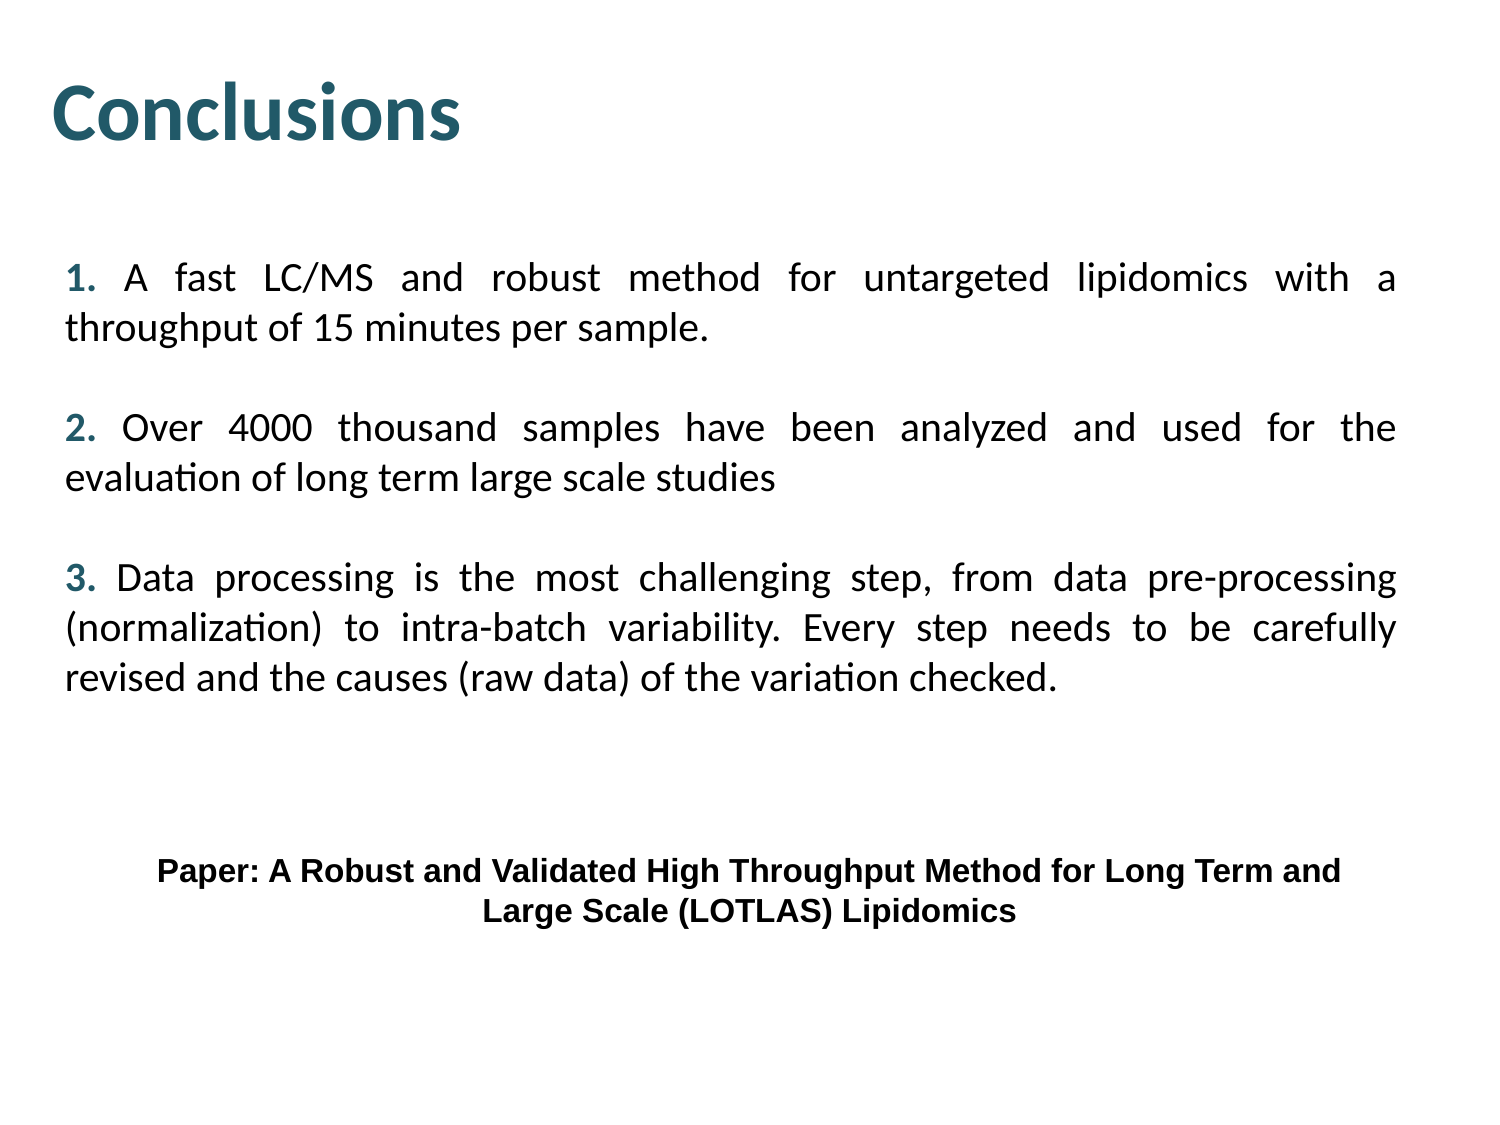

Conclusions
1. A fast LC/MS and robust method for untargeted lipidomics with a throughput of 15 minutes per sample.

2. Over 4000 thousand samples have been analyzed and used for the evaluation of long term large scale studies

3. Data processing is the most challenging step, from data pre-processing (normalization) to intra-batch variability. Every step needs to be carefully revised and the causes (raw data) of the variation checked.

Paper: A Robust and Validated High Throughput Method for Long Term and Large Scale (LOTLAS) Lipidomics